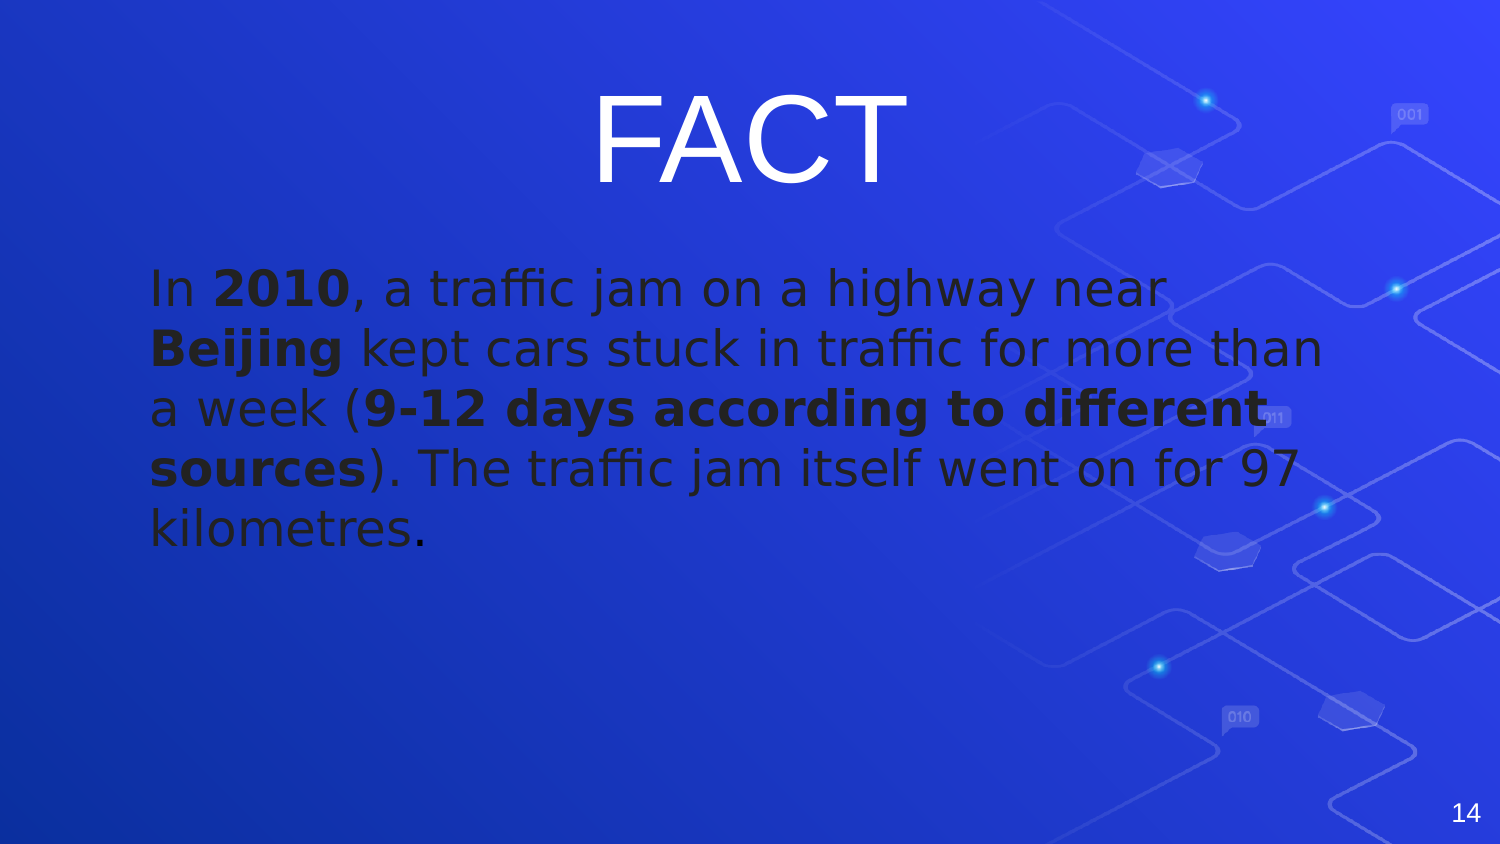

FACT
In 2010, a traffic jam on a highway near Beijing kept cars stuck in traffic for more than a week (9-12 days according to different sources). The traffic jam itself went on for 97 kilometres.
14